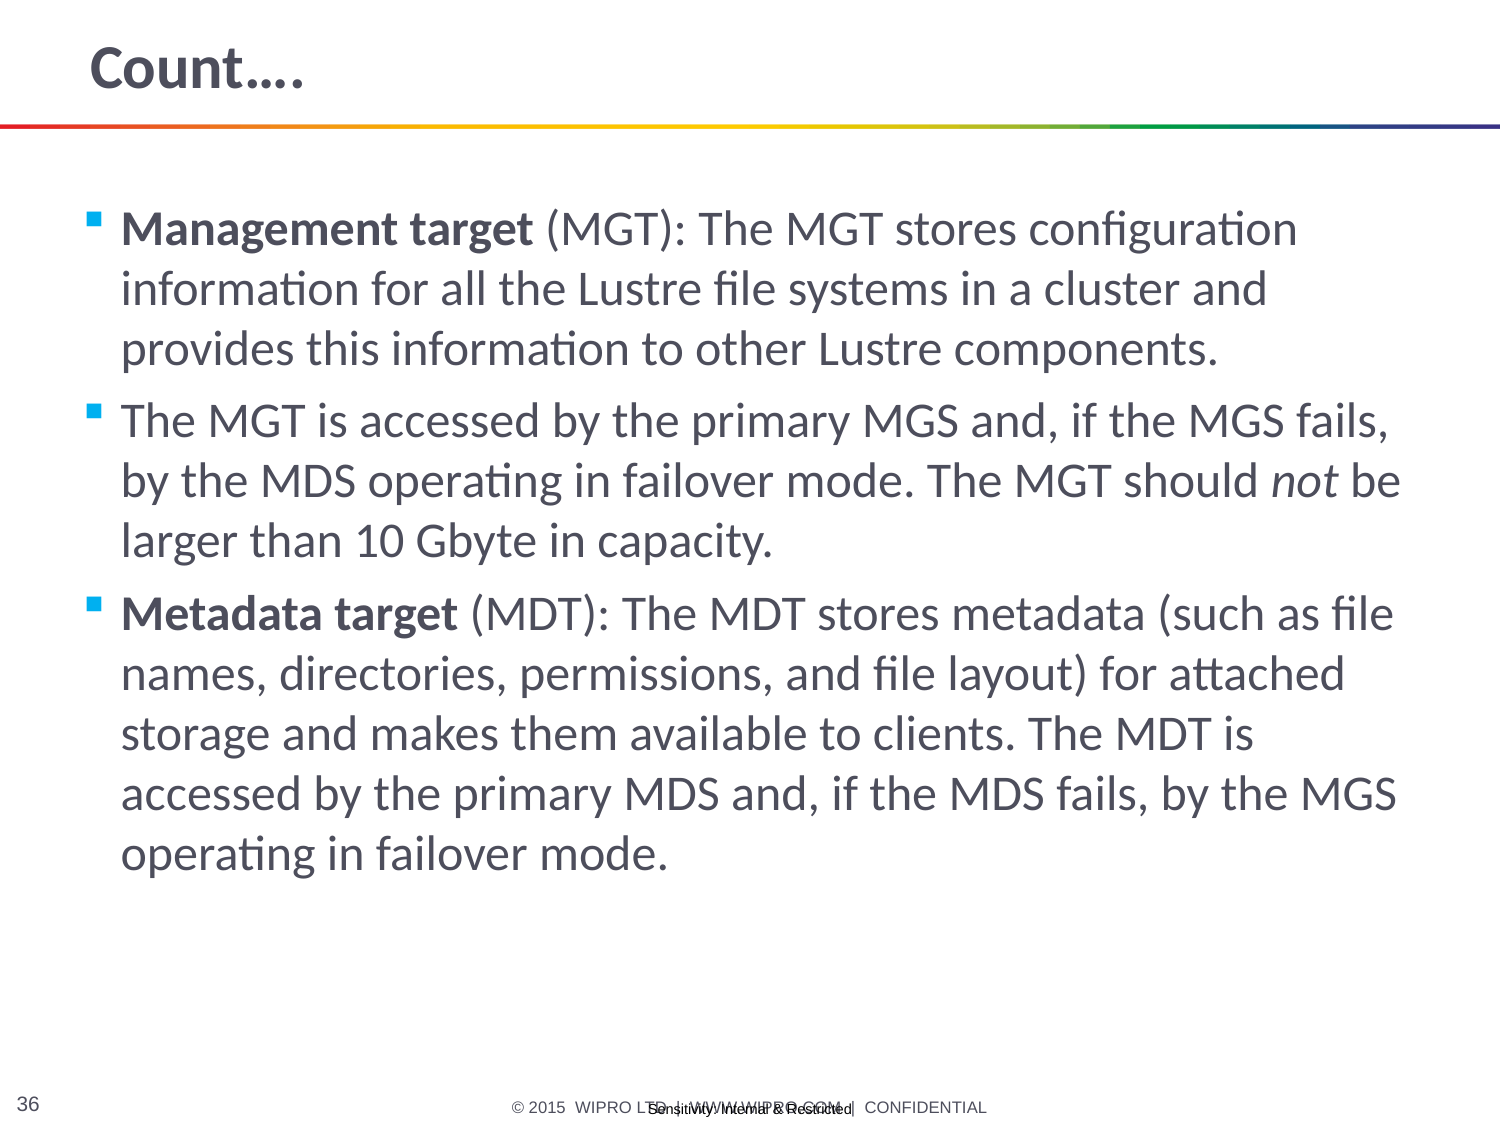

# Count….
Management target (MGT): The MGT stores configuration information for all the Lustre file systems in a cluster and provides this information to other Lustre components.
The MGT is accessed by the primary MGS and, if the MGS fails, by the MDS operating in failover mode. The MGT should not be larger than 10 Gbyte in capacity.
Metadata target (MDT): The MDT stores metadata (such as file names, directories, permissions, and file layout) for attached storage and makes them available to clients. The MDT is accessed by the primary MDS and, if the MDS fails, by the MGS operating in failover mode.